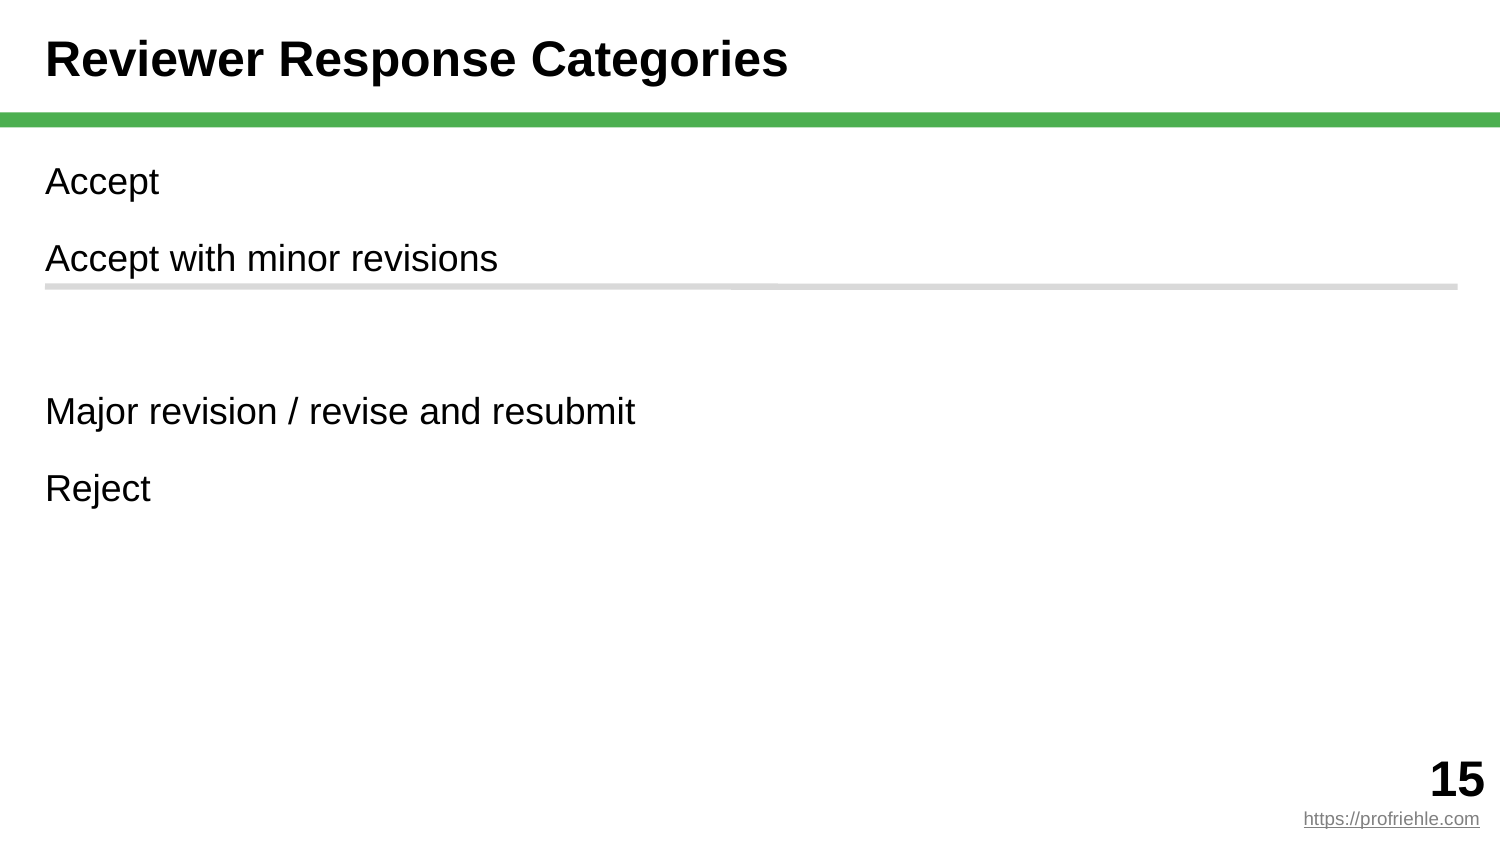

# Reviewer Response Categories
Accept
Accept with minor revisions

Major revision / revise and resubmit
Reject
15
https://profriehle.com